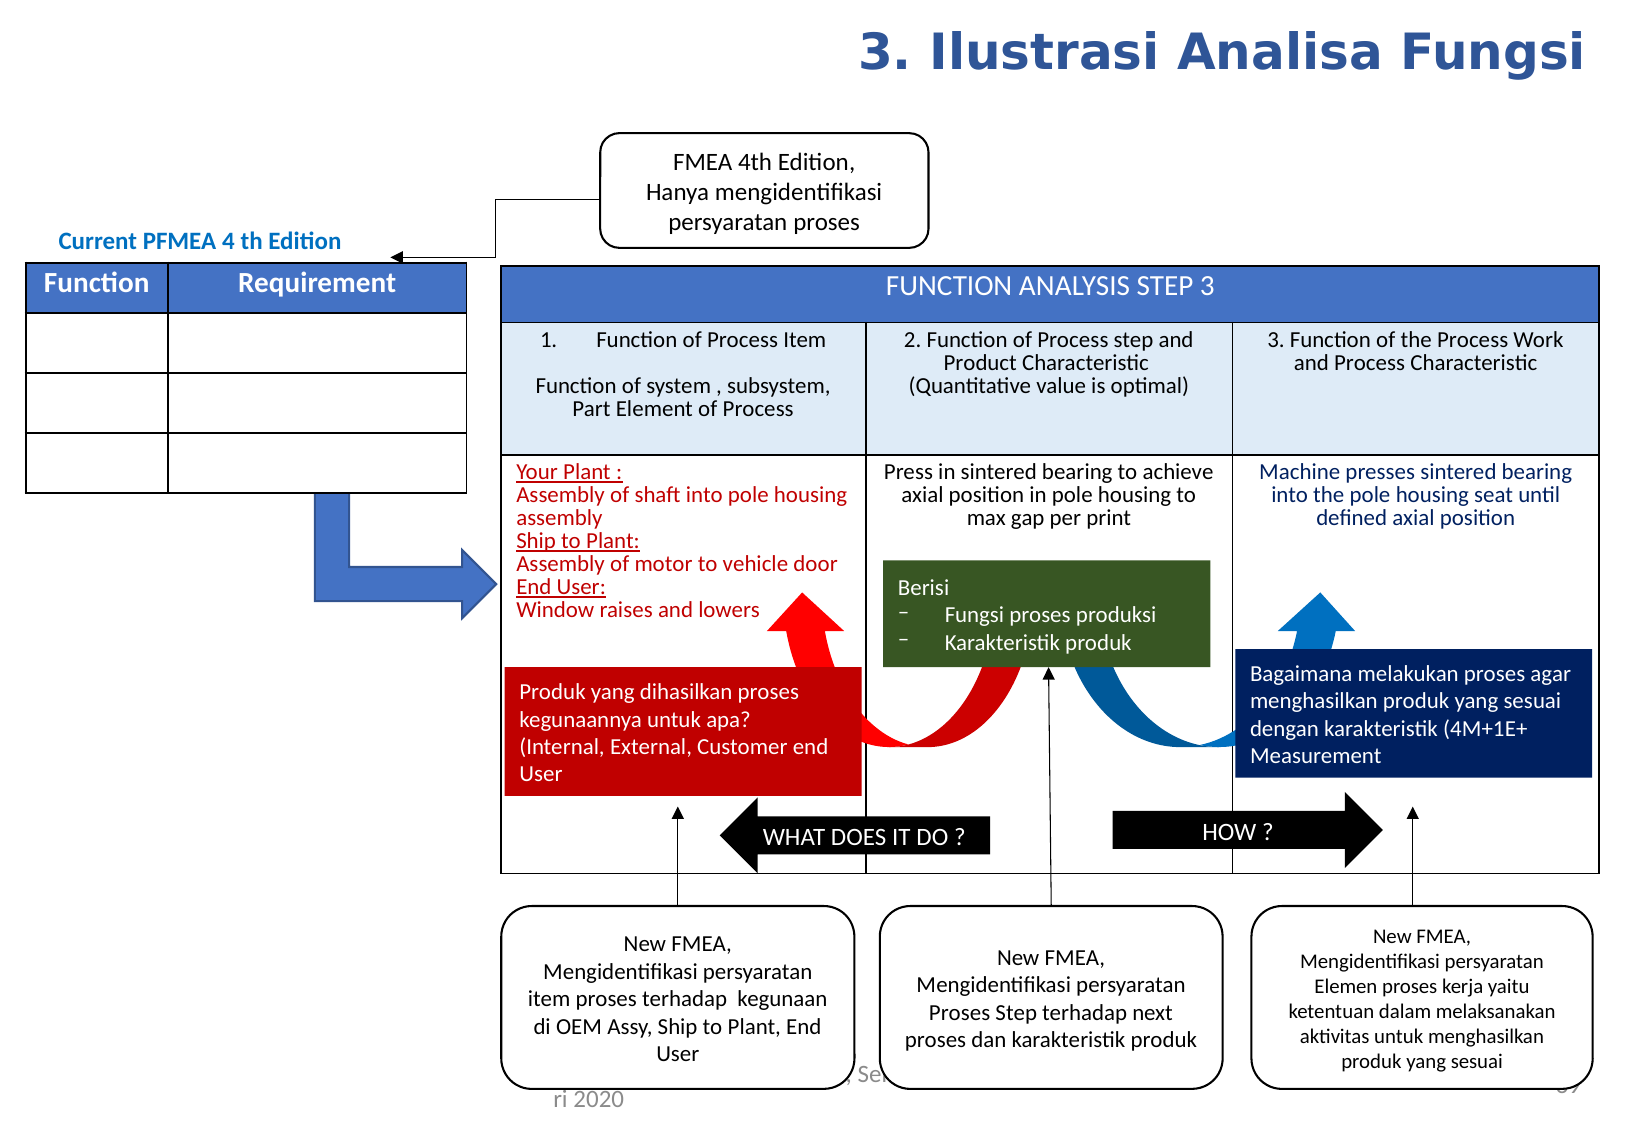

3. Ilustrasi Analisa Fungsi
FMEA 4th Edition,
Hanya mengidentifikasi persyaratan proses
Current PFMEA 4 th Edition
| Function | Requirement |
| --- | --- |
|  |  |
|  |  |
|  |  |
| FUNCTION ANALYSIS STEP 3 |  |  |
| --- | --- | --- |
| Function of Process Item Function of system , subsystem, Part Element of Process | 2. Function of Process step and Product Characteristic (Quantitative value is optimal) | 3. Function of the Process Work and Process Characteristic |
| Your Plant : Assembly of shaft into pole housing assembly Ship to Plant: Assembly of motor to vehicle door End User: Window raises and lowers | Press in sintered bearing to achieve axial position in pole housing to max gap per print | Machine presses sintered bearing into the pole housing seat until defined axial position |

Berisi
Fungsi proses produksi
Karakteristik produk

Bagaimana melakukan proses agar menghasilkan produk yang sesuai dengan karakteristik (4M+1E+ Measurement
Produk yang dihasilkan proses kegunaannya untuk apa?
(Internal, External, Customer end User
HOW ?
WHAT DOES IT DO ?
New FMEA,
Mengidentifikasi persyaratan item proses terhadap  kegunaan di OEM Assy, Ship to Plant, End User
New FMEA,
Mengidentifikasi persyaratan Proses Step terhadap next proses dan karakteristik produk
New FMEA,
Mengidentifikasi persyaratan Elemen proses kerja yaitu ketentuan dalam melaksanakan aktivitas untuk menghasilkan produk yang sesuai
FMEA , 0 Rev 04 (c)Copyrignt, Sentral Sistem Januari 2020
39